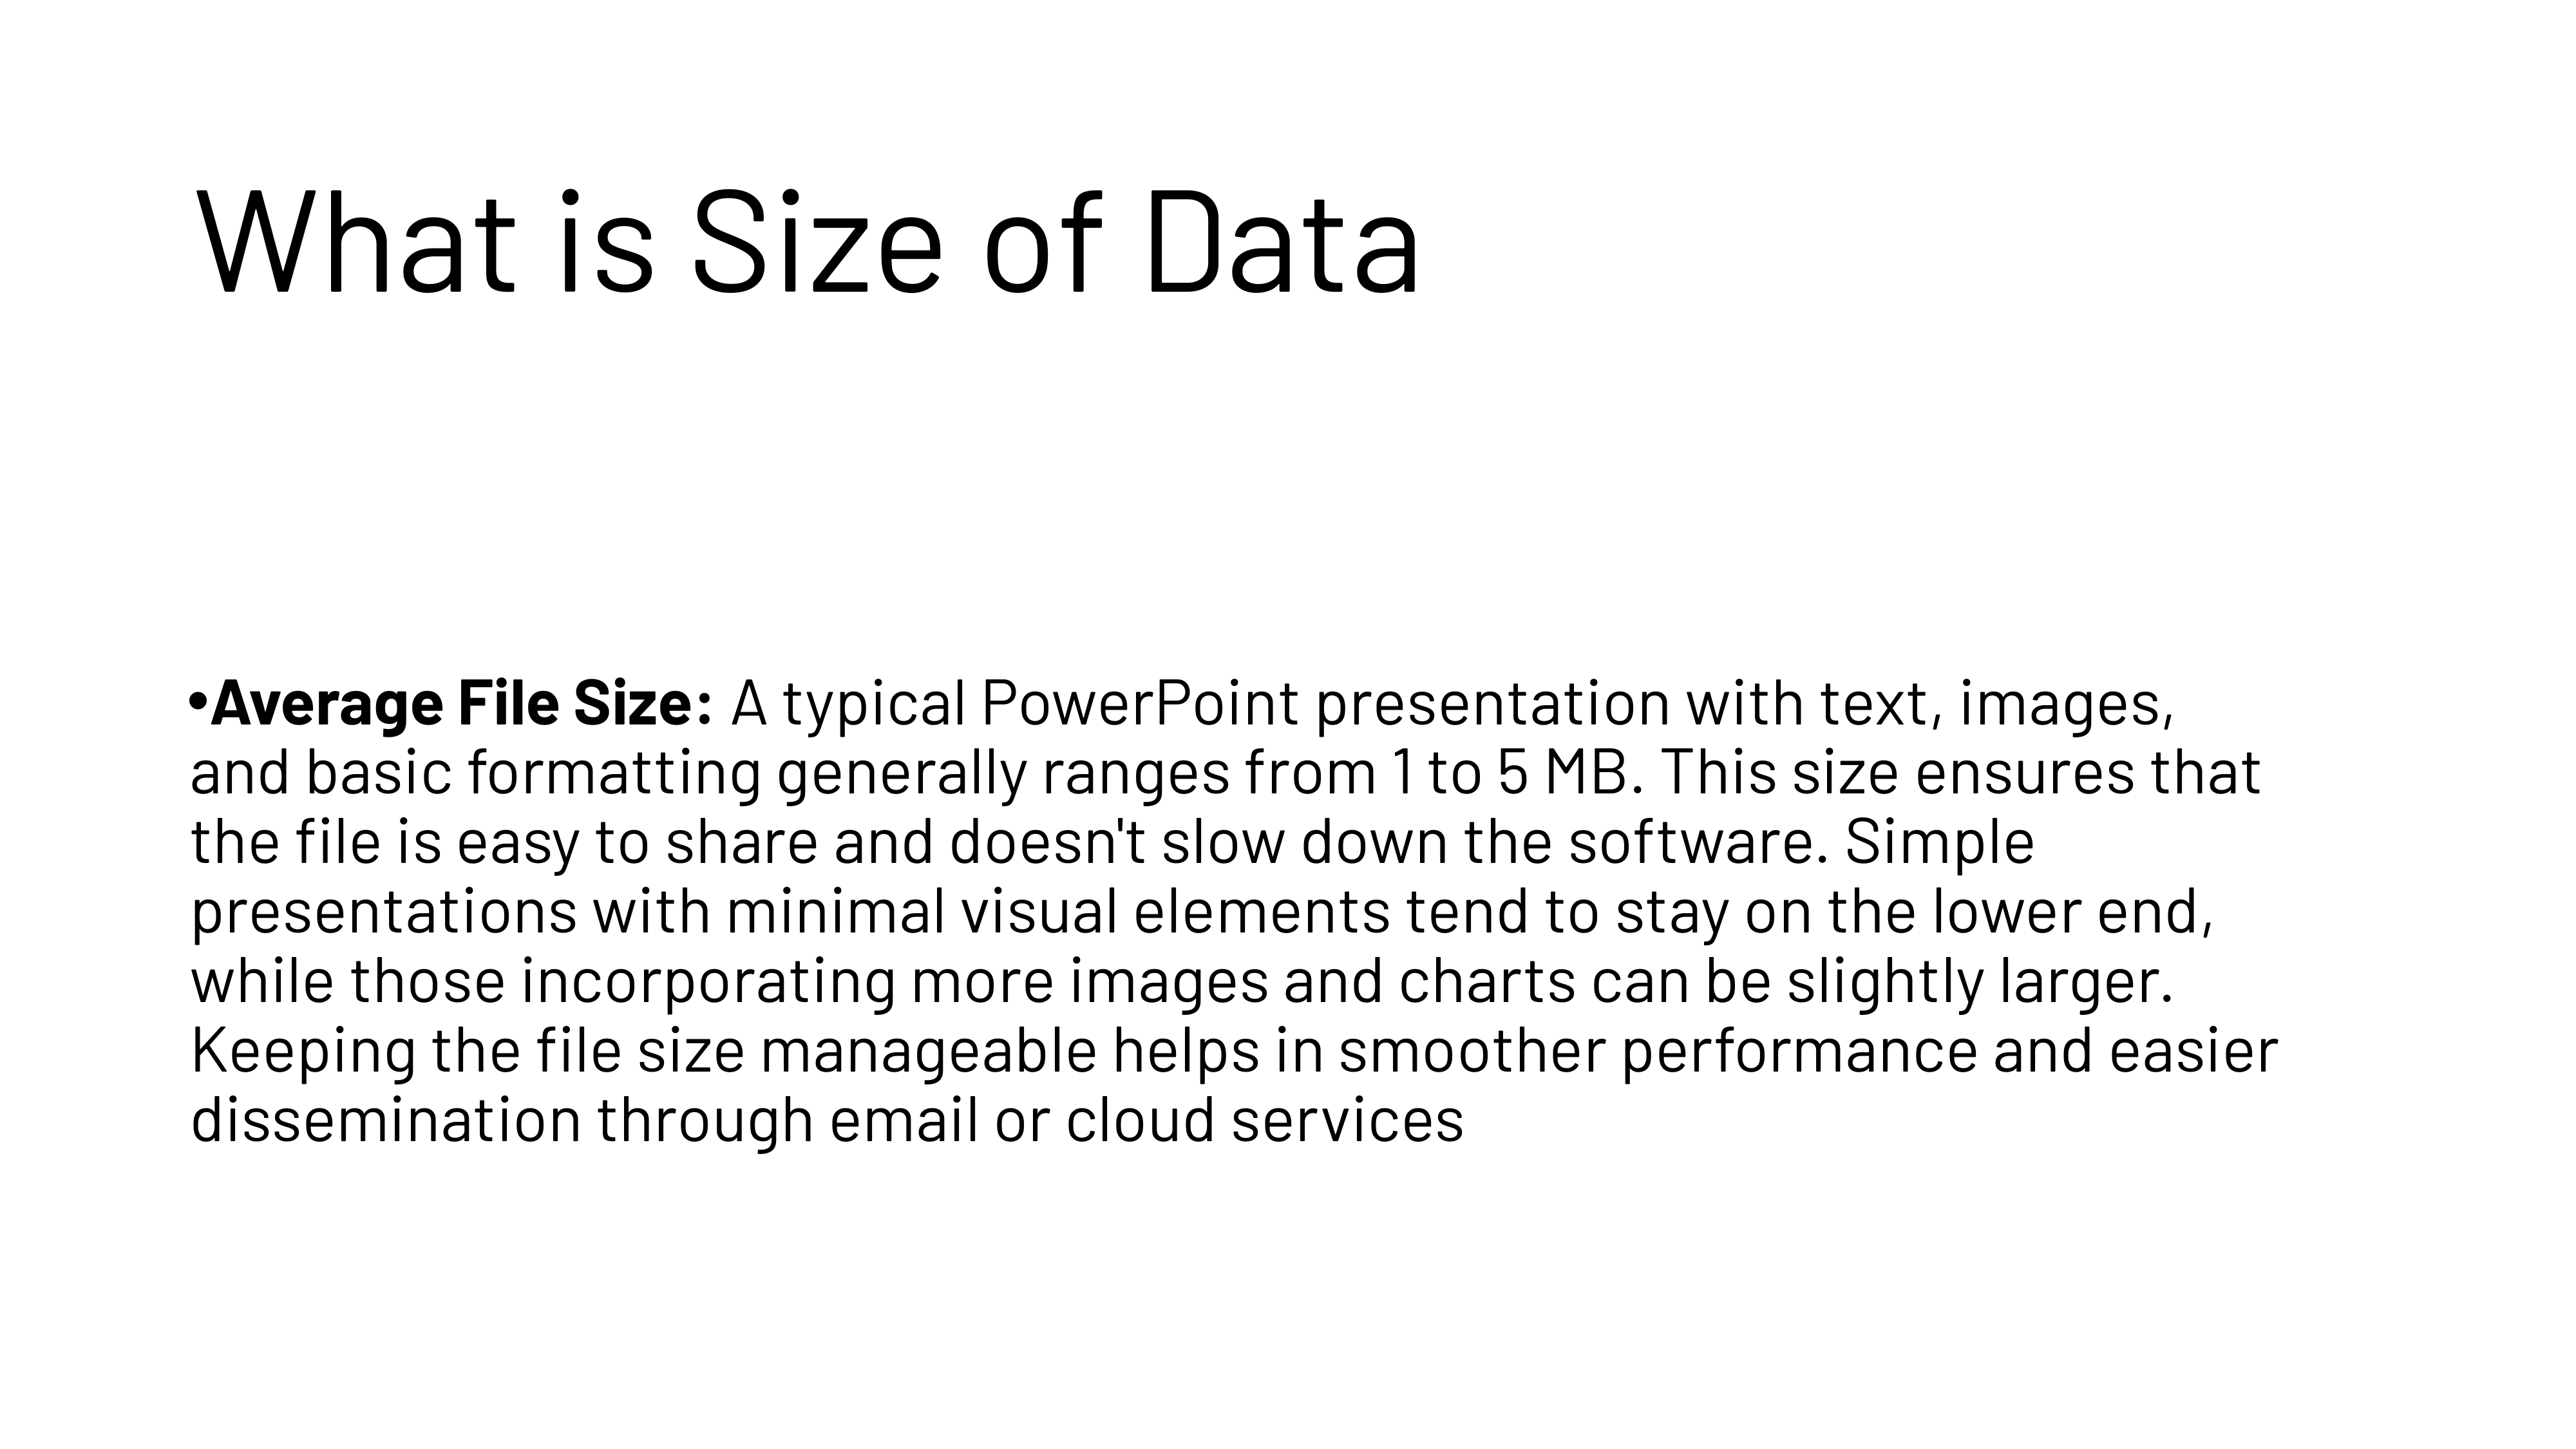

What is Size of Data
Average File Size: A typical PowerPoint presentation with text, images, and basic formatting generally ranges from 1 to 5 MB. This size ensures that the file is easy to share and doesn't slow down the software. Simple presentations with minimal visual elements tend to stay on the lower end, while those incorporating more images and charts can be slightly larger. Keeping the file size manageable helps in smoother performance and easier dissemination through email or cloud services